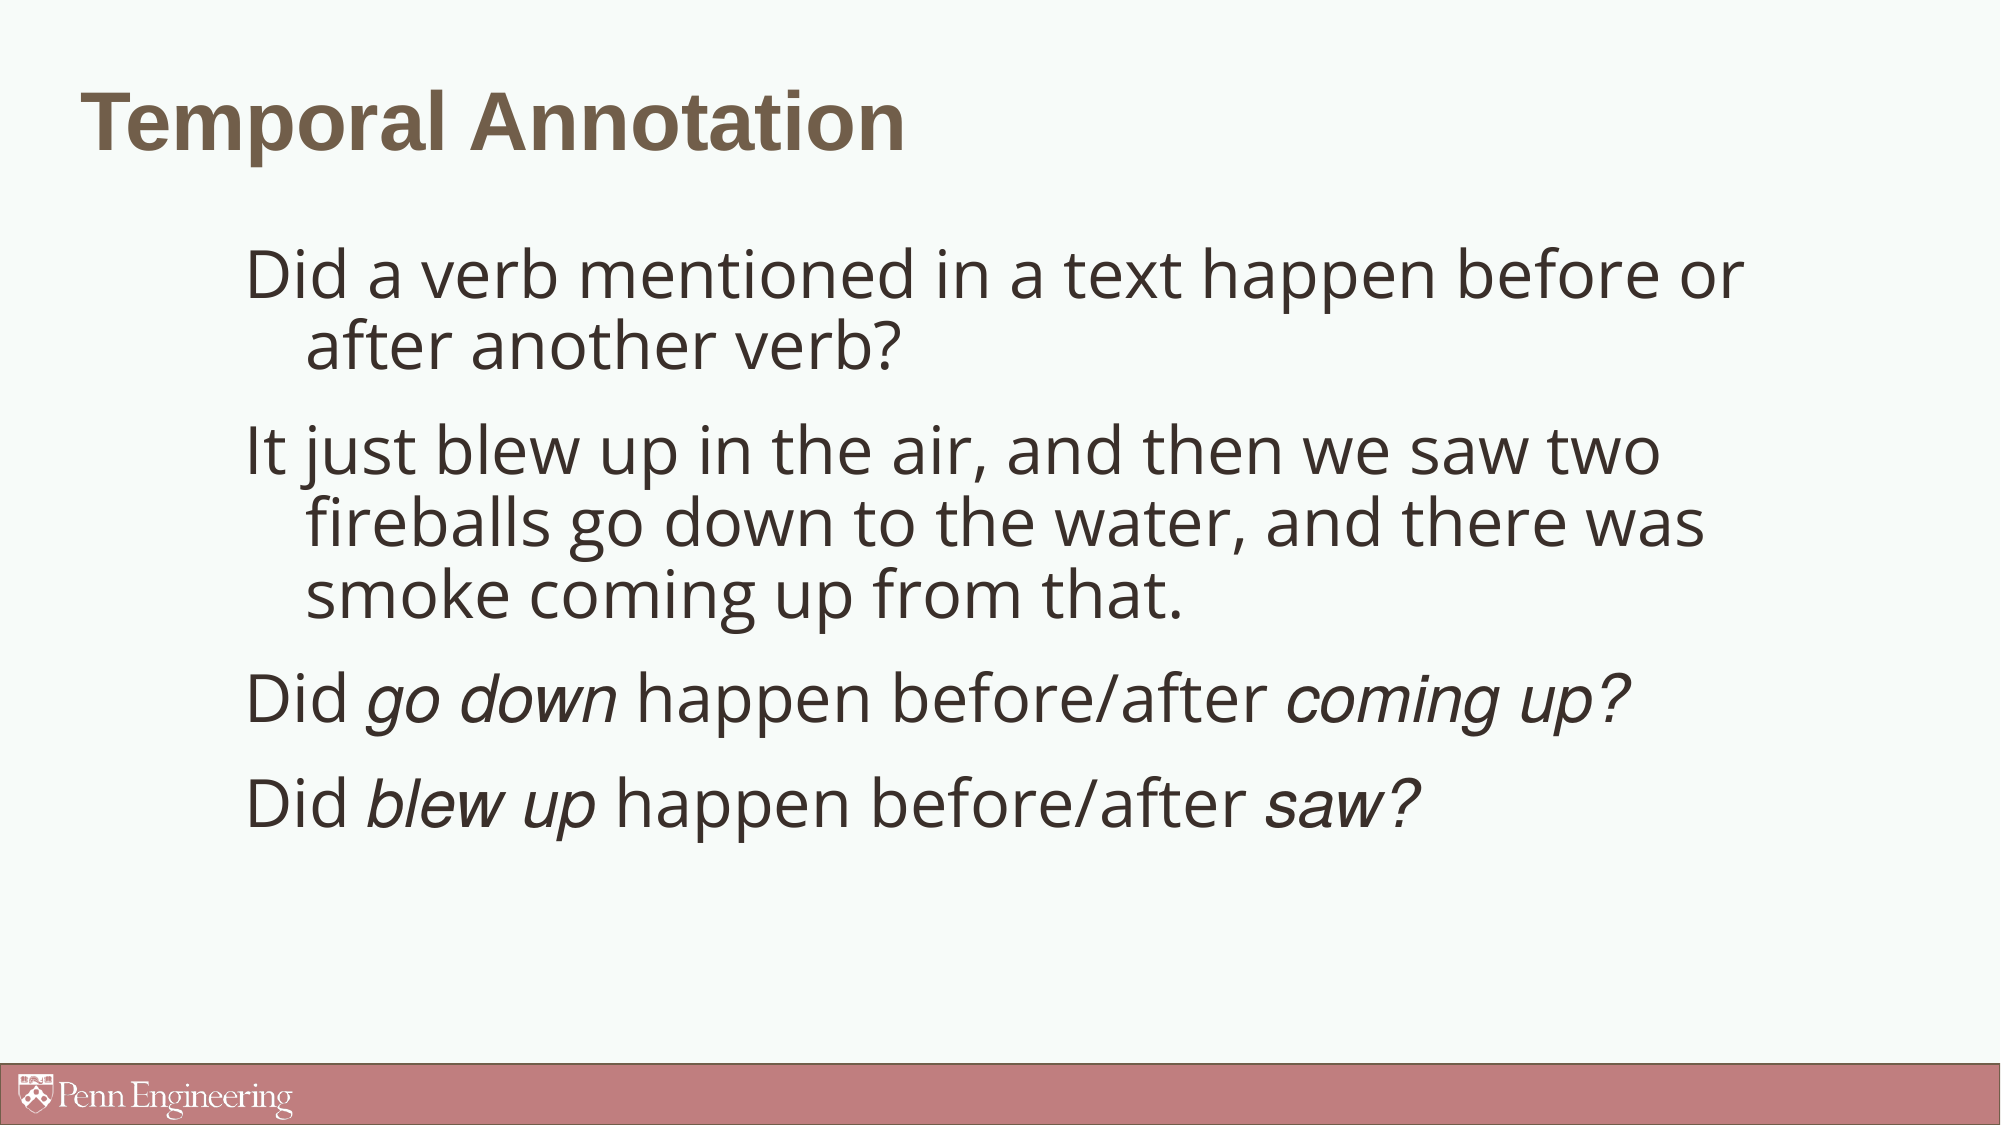

# Temporal Annotation
Did a verb mentioned in a text happen before or after another verb?
It just blew up in the air, and then we saw two fireballs go down to the water, and there was smoke coming up from that.
Did go down happen before/after coming up?
Did blew up happen before/after saw?